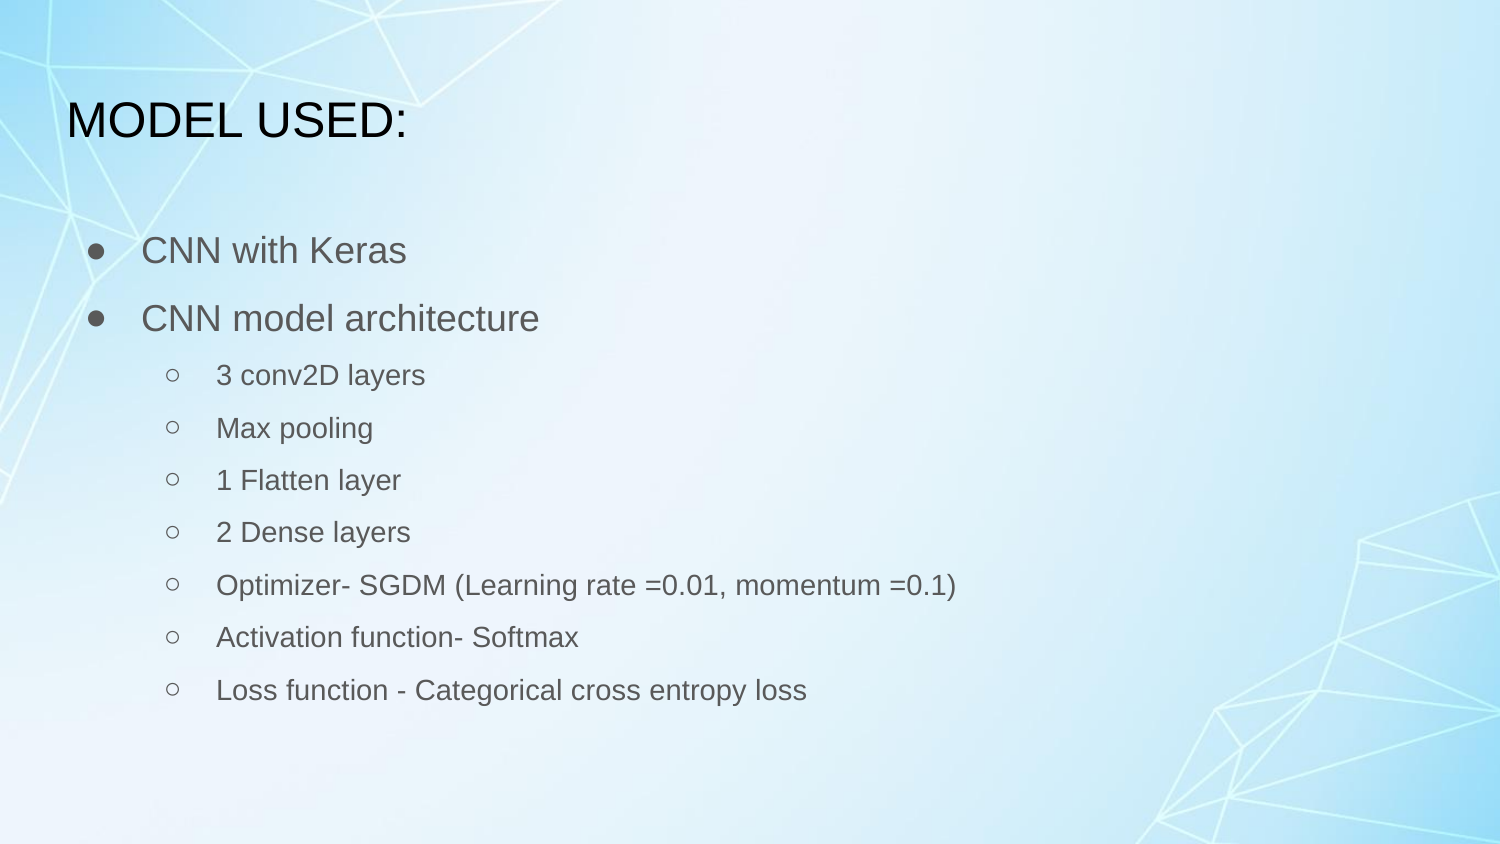

# MODEL USED:

CNN with Keras
CNN model architecture
3 conv2D layers
Max pooling
1 Flatten layer
2 Dense layers
Optimizer- SGDM (Learning rate =0.01, momentum =0.1)
Activation function- Softmax
Loss function - Categorical cross entropy loss